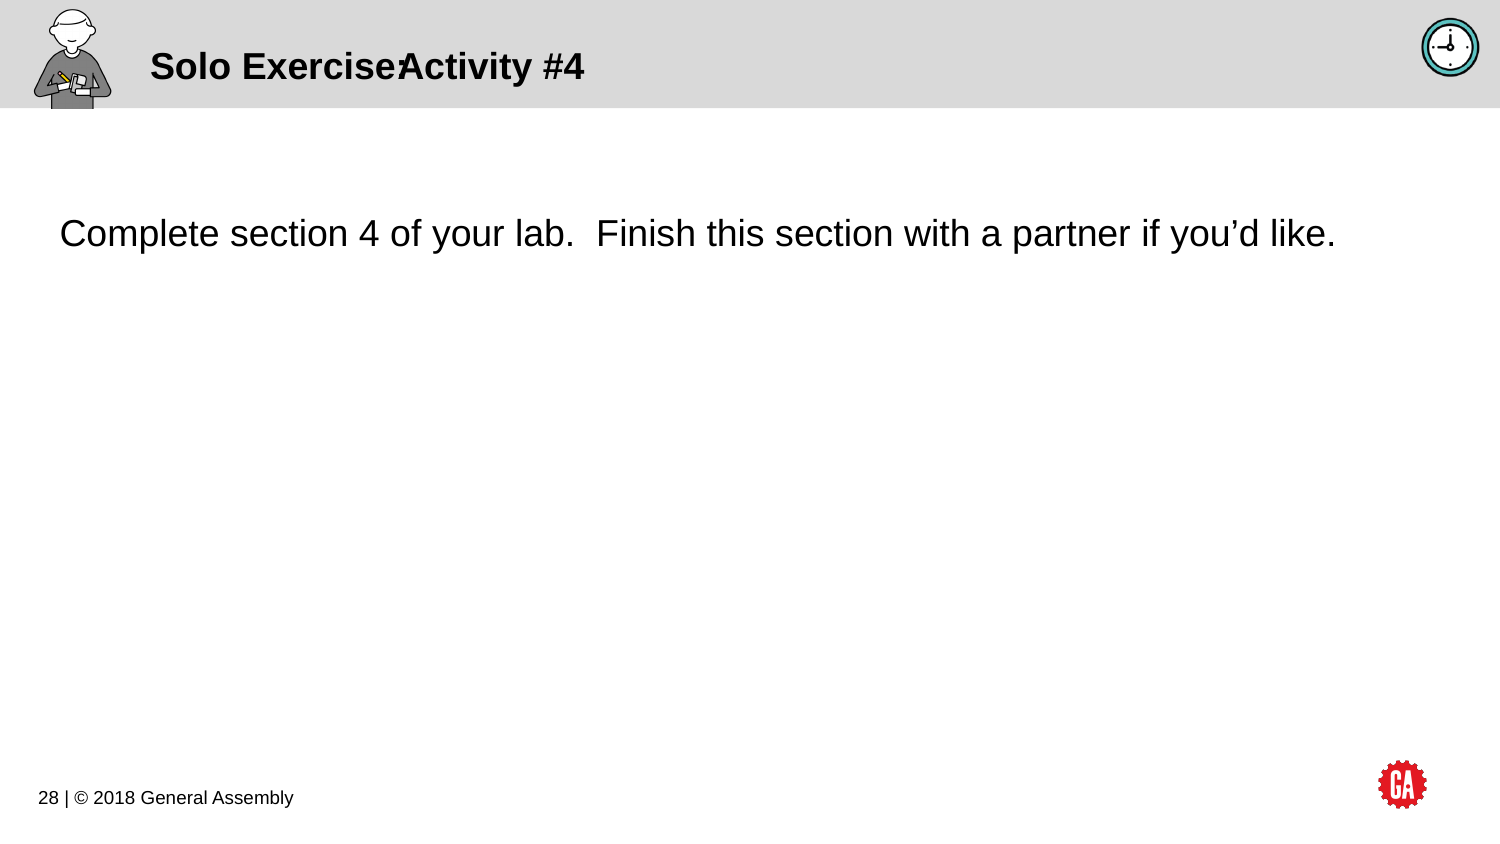

# Activity #4

Complete section 4 of your lab.  Finish this section with a partner if you’d like.
28 | © 2018 General Assembly
28